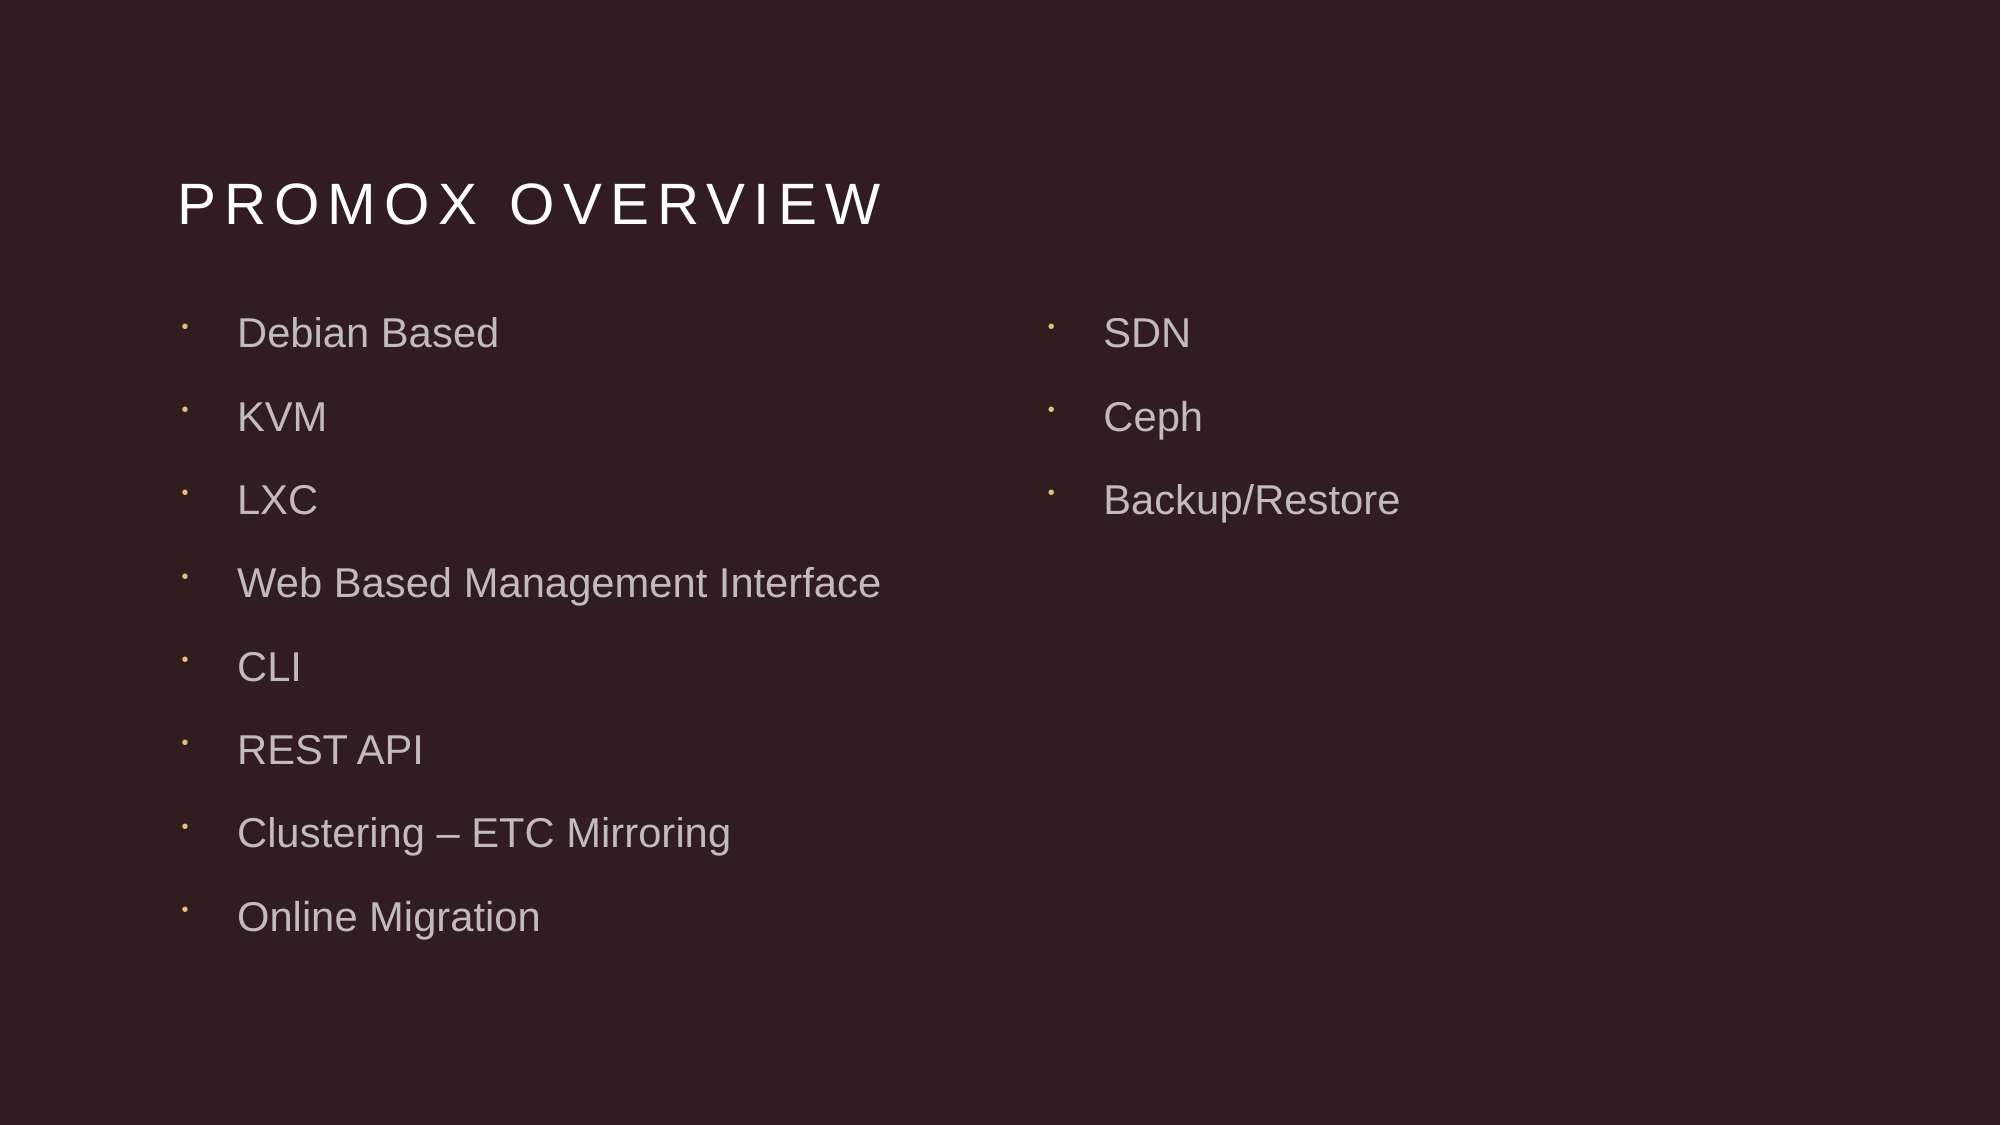

# Promox Overview
Debian Based
KVM
LXC
Web Based Management Interface
CLI
REST API
Clustering – ETC Mirroring
Online Migration
SDN
Ceph
Backup/Restore